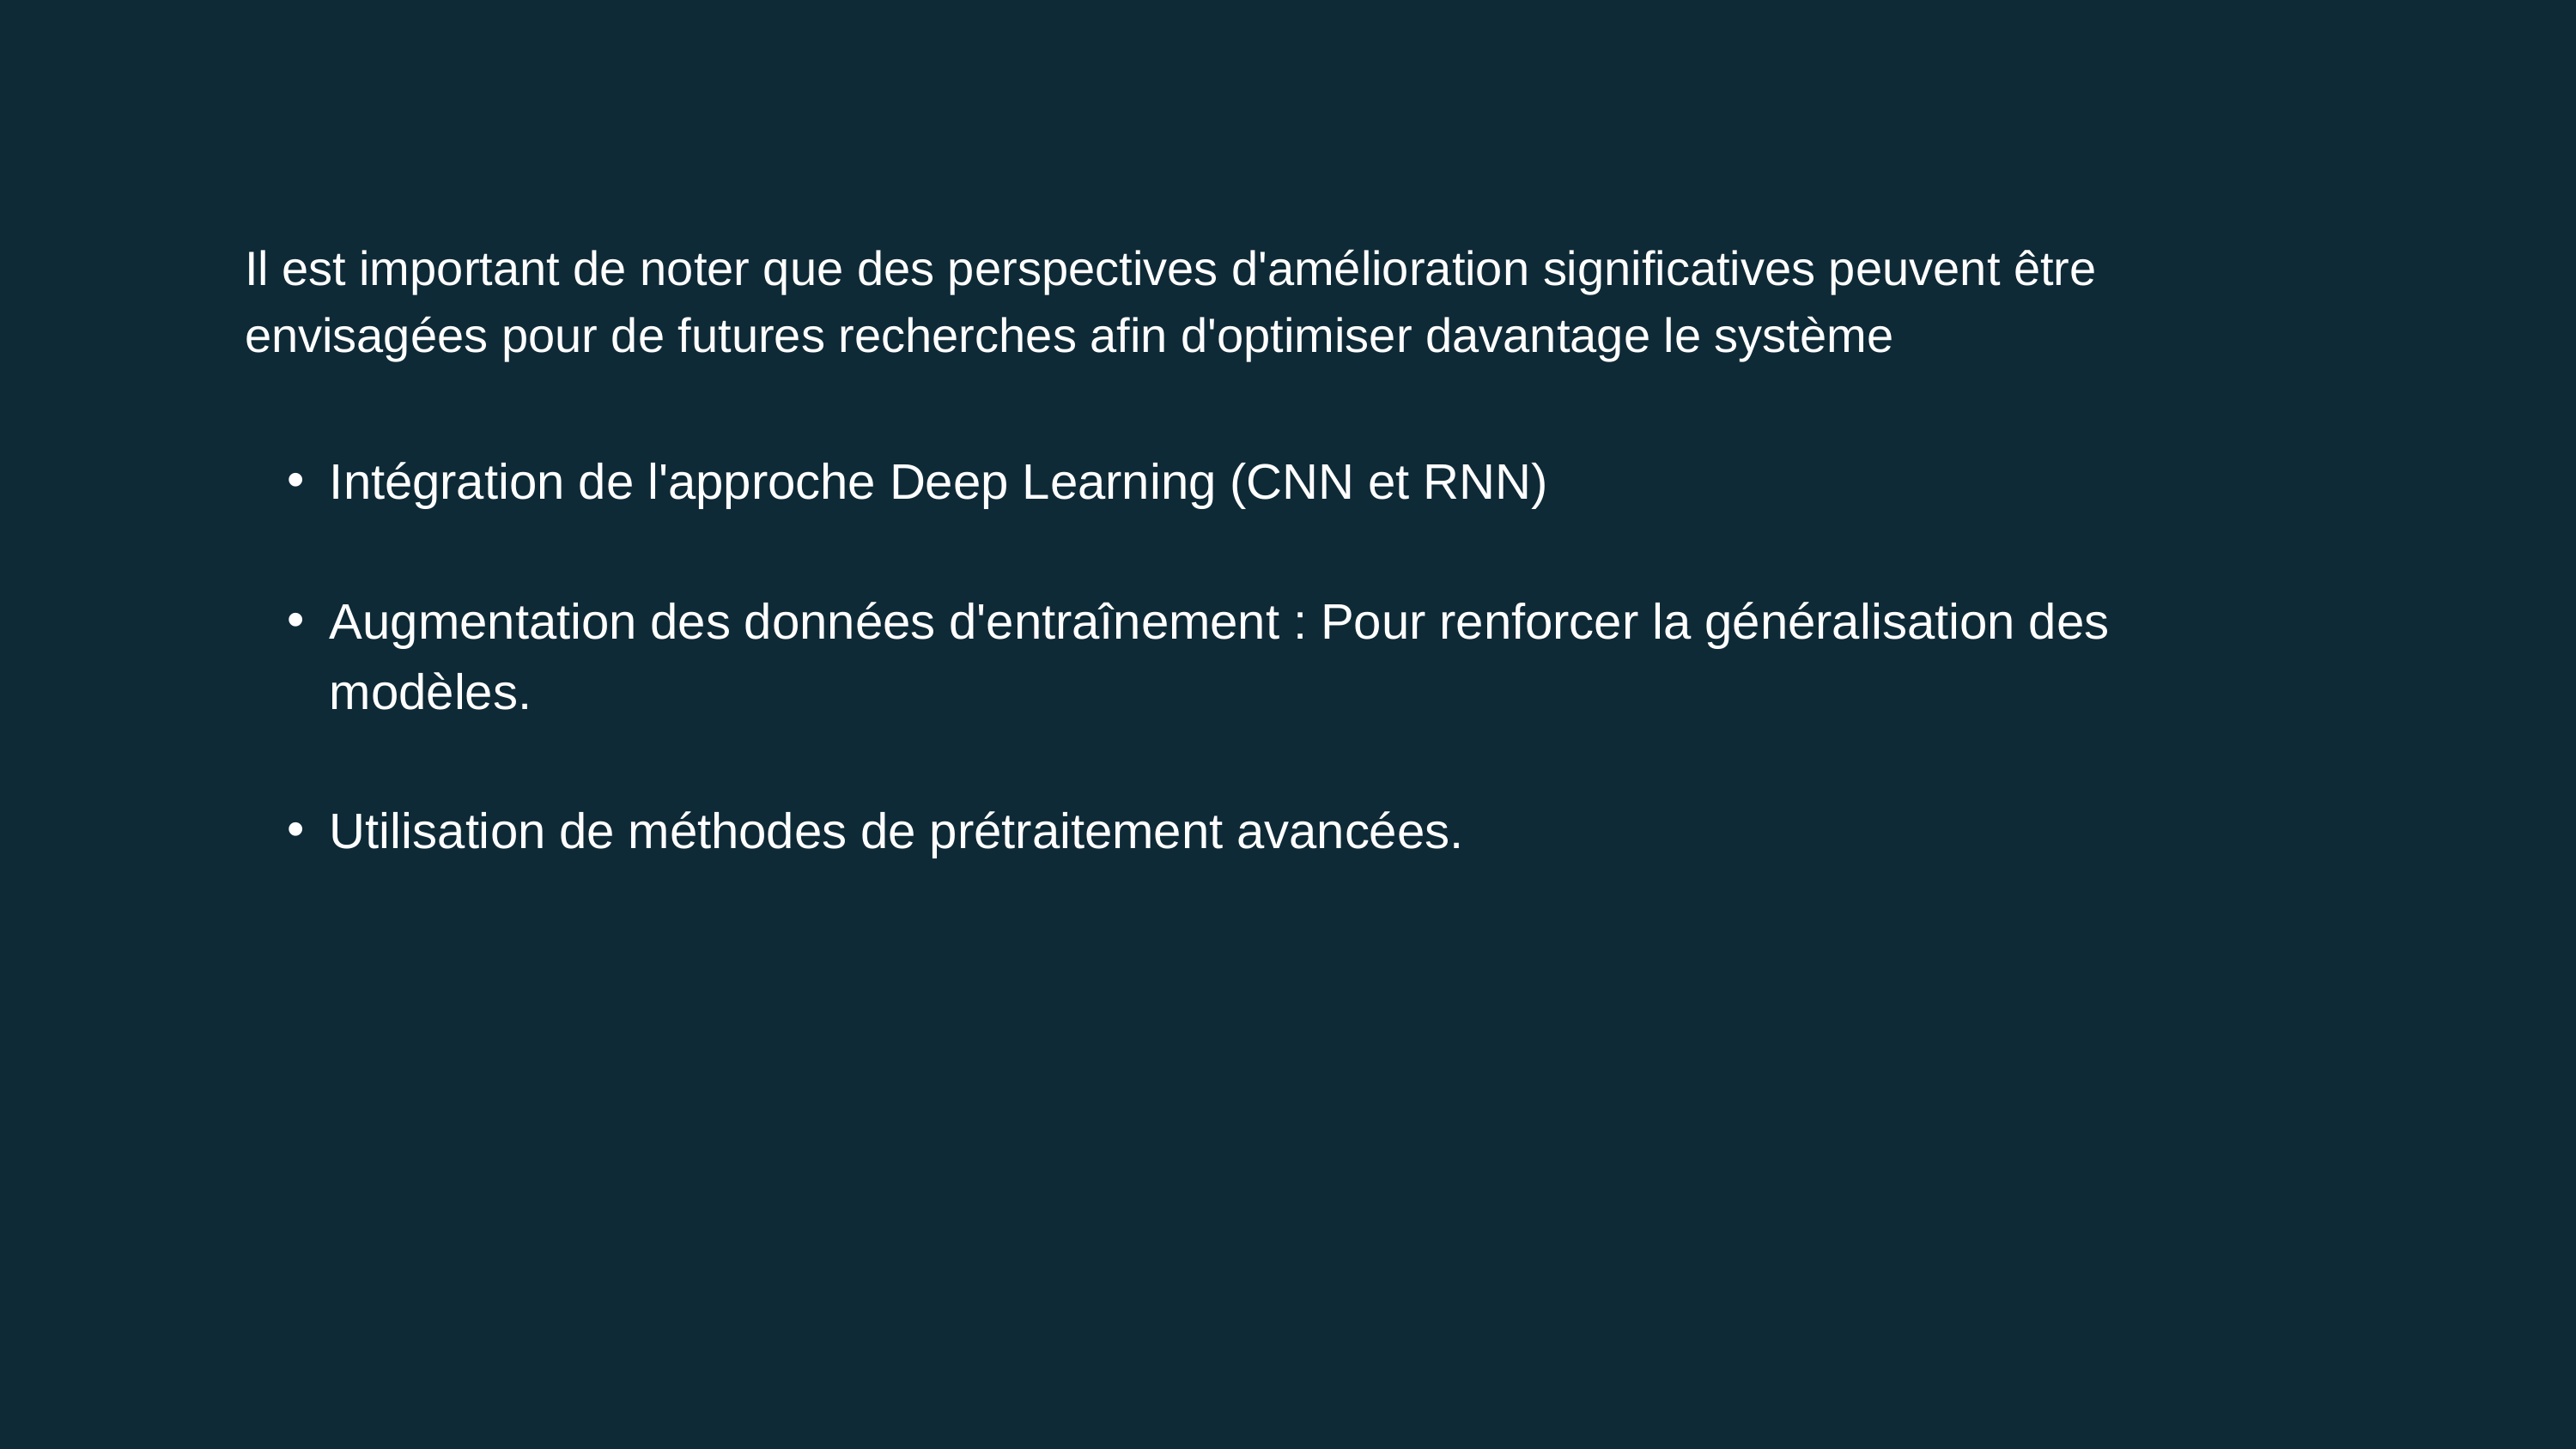

Il est important de noter que des perspectives d'amélioration significatives peuvent être envisagées pour de futures recherches afin d'optimiser davantage le système

Intégration de l'approche Deep Learning (CNN et RNN)

Augmentation des données d'entraînement : Pour renforcer la généralisation des modèles.

Utilisation de méthodes de prétraitement avancées.